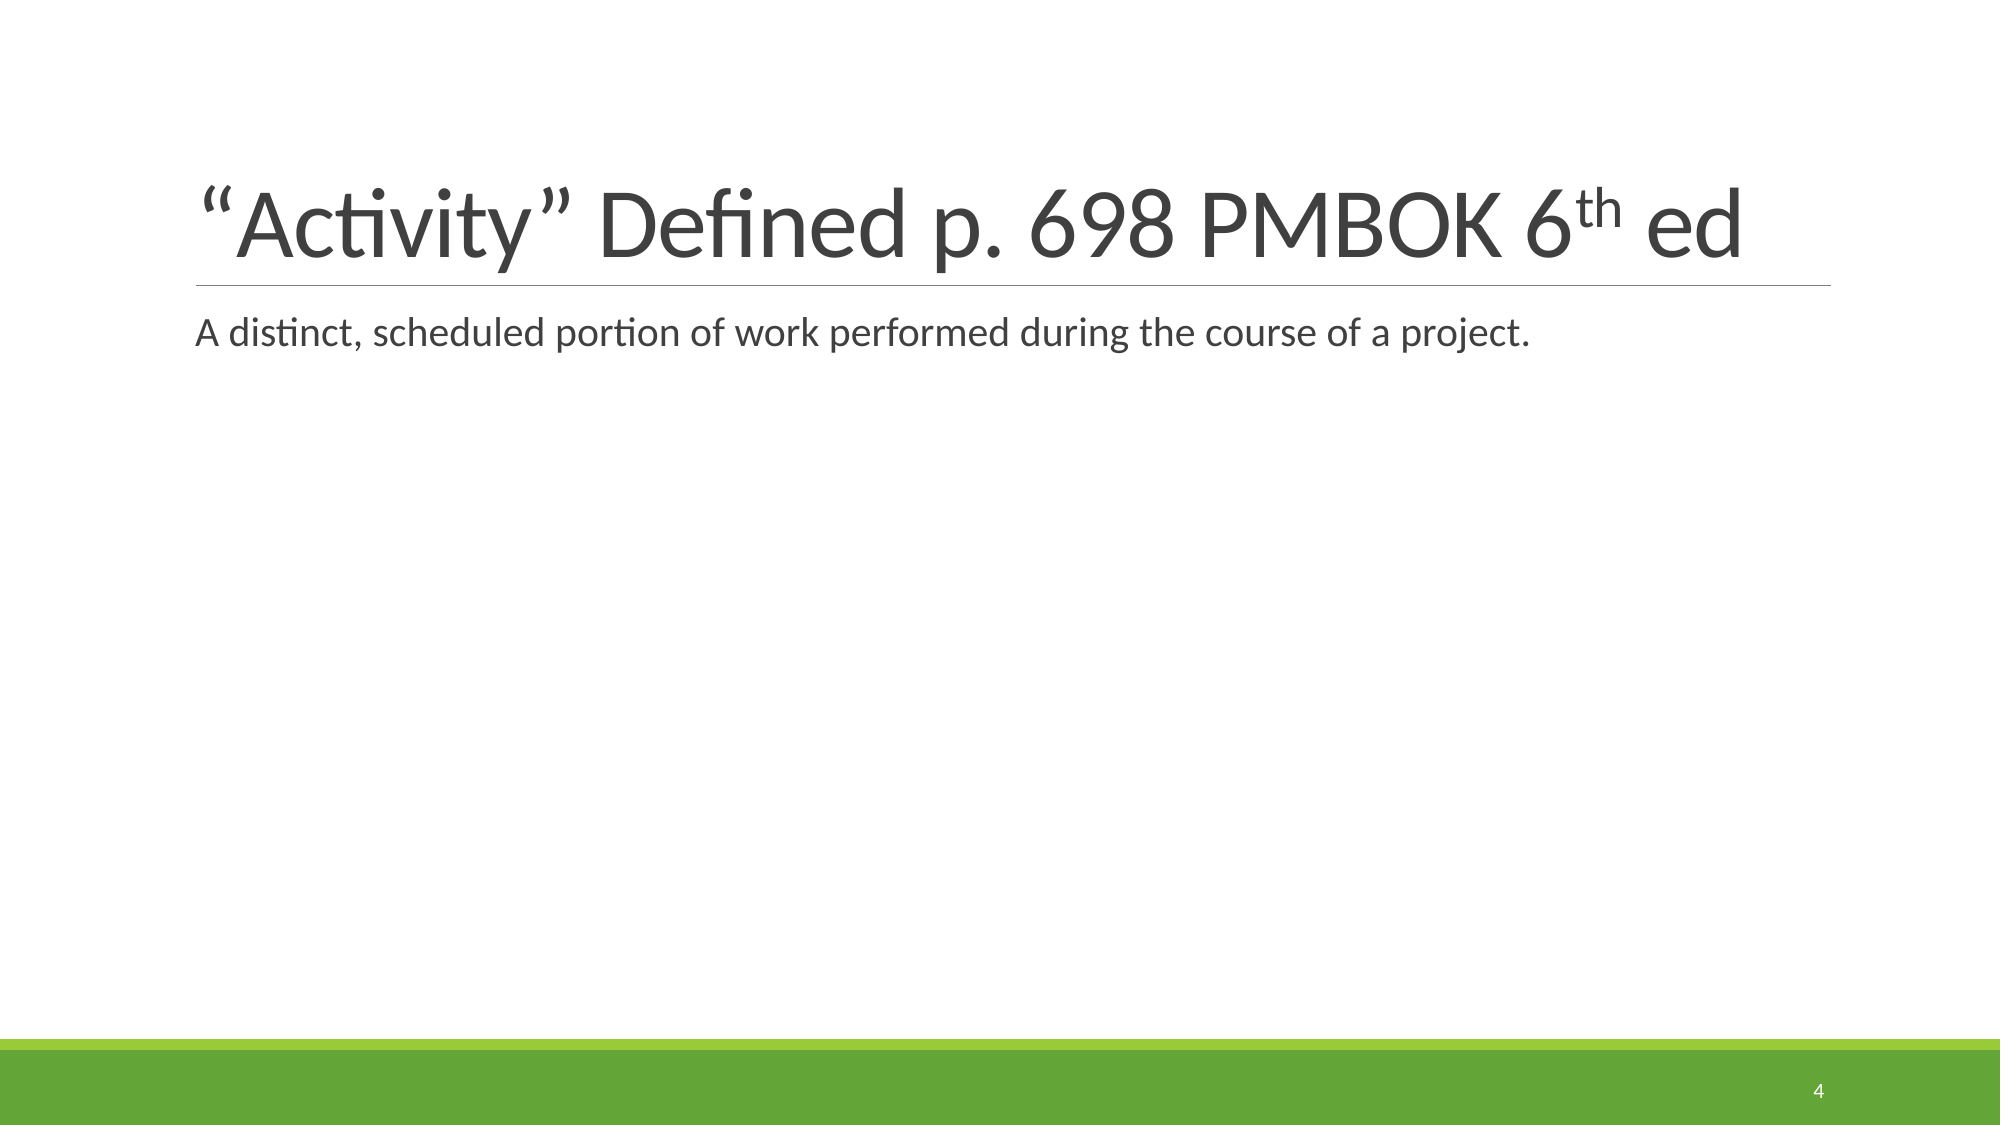

# “Activity” Defined p. 698 PMBOK 6th ed
A distinct, scheduled portion of work performed during the course of a project.
4